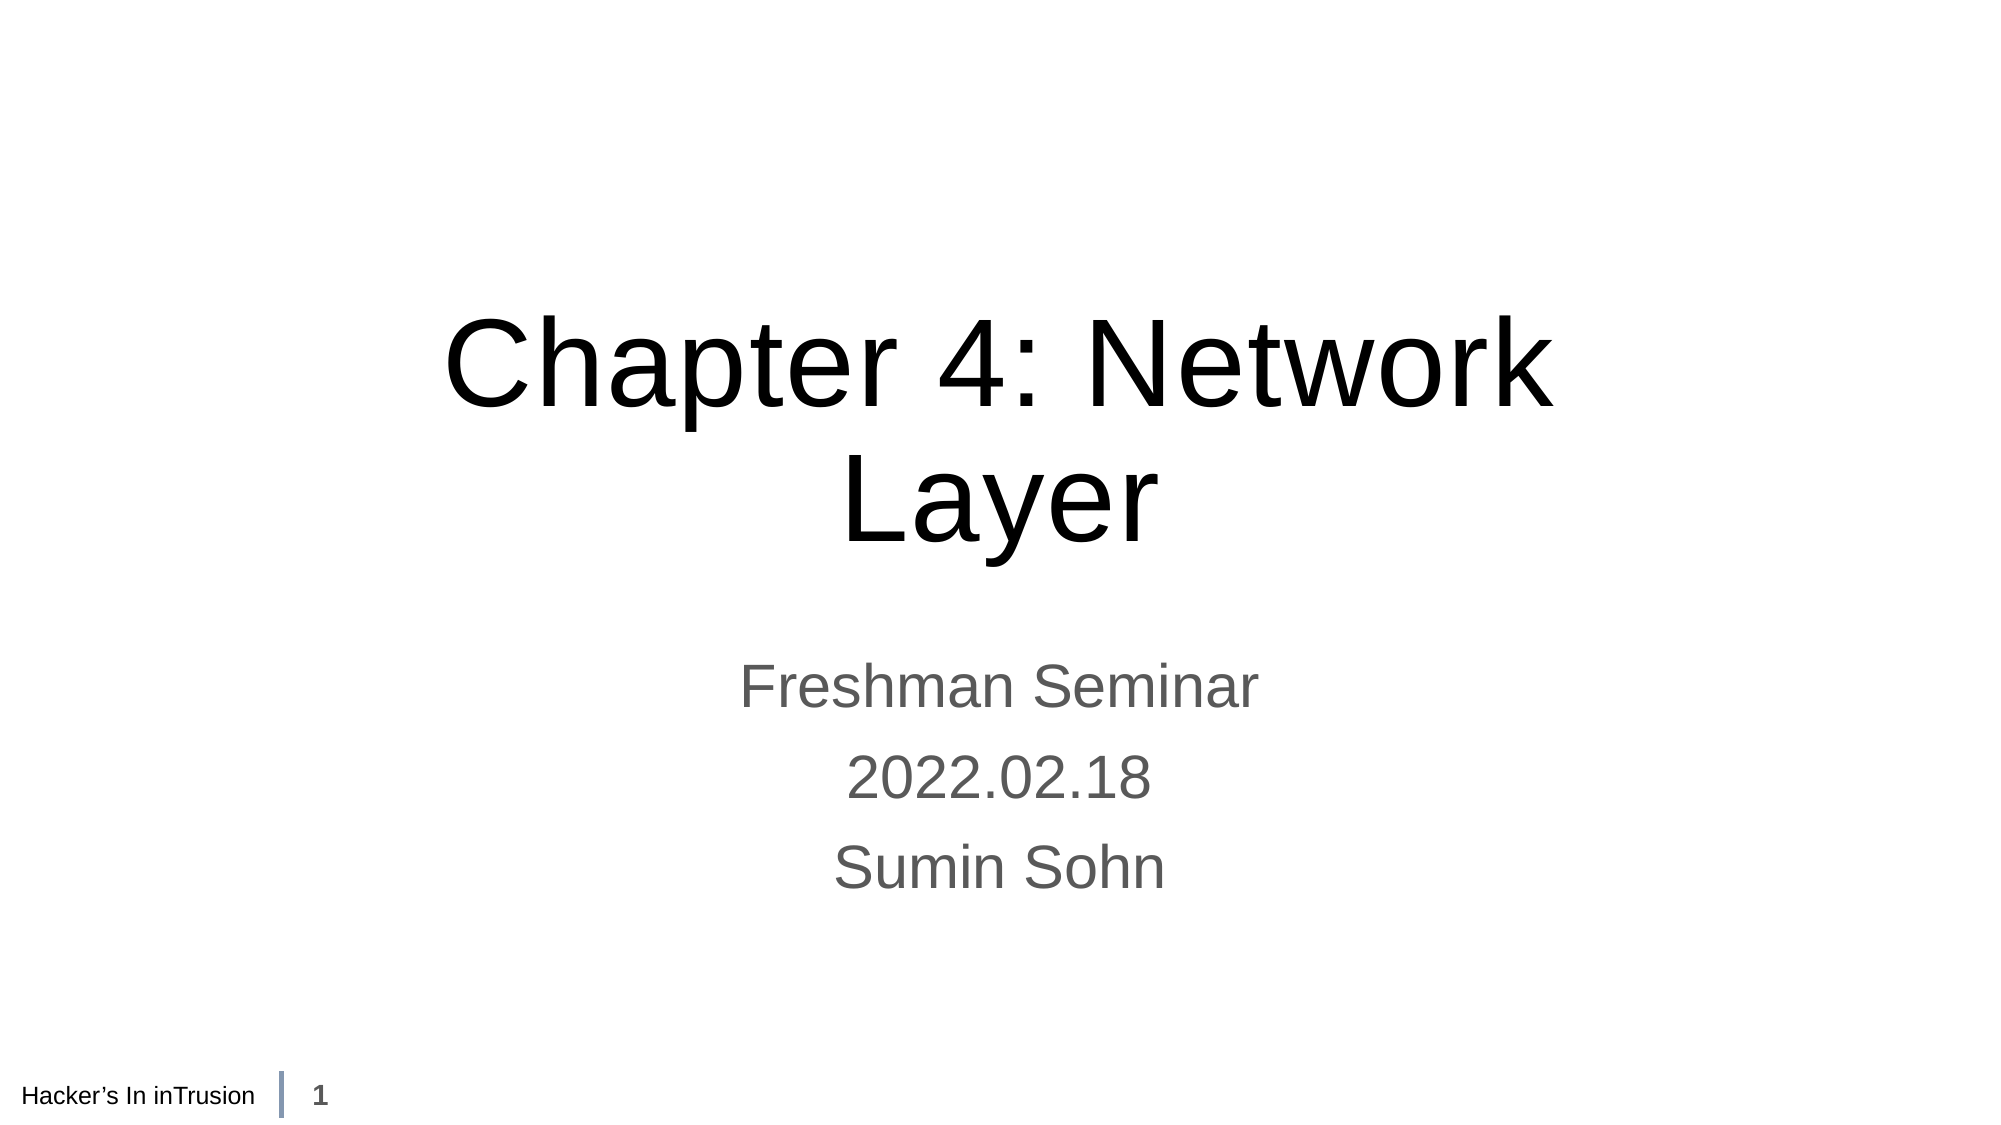

# Chapter 4: Network Layer
Freshman Seminar
2022.02.18
Sumin Sohn